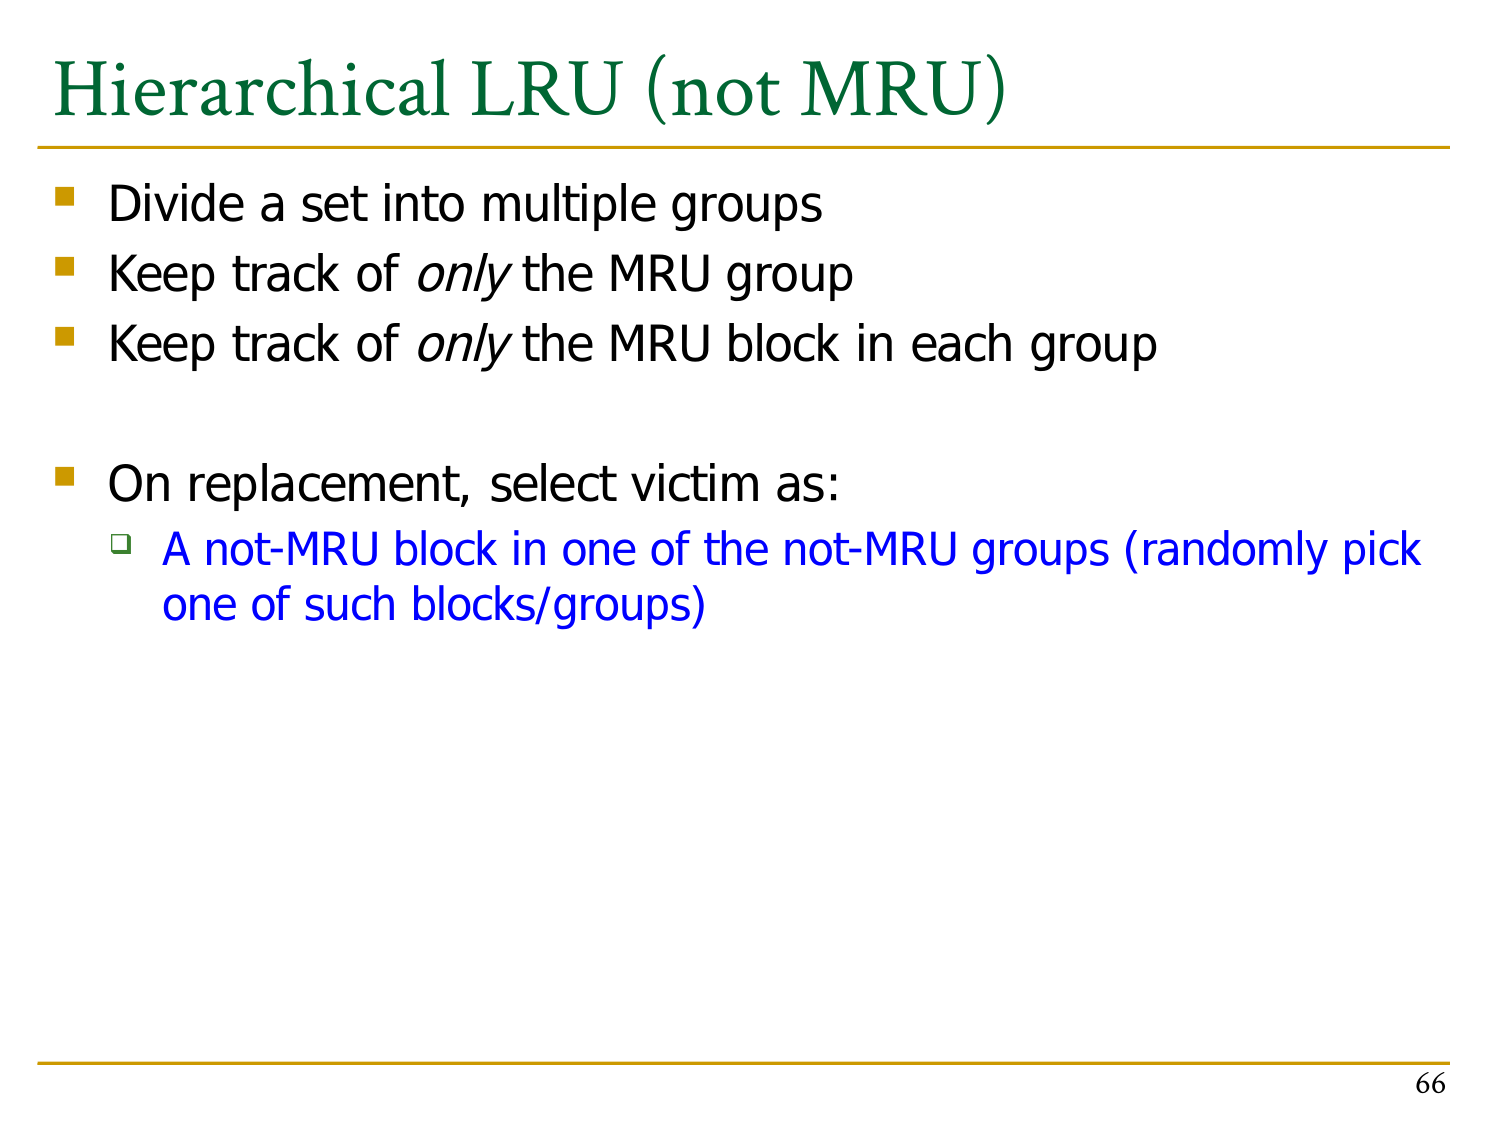

# Hierarchical LRU (not MRU)
Divide a set into multiple groups
Keep track of only the MRU group
Keep track of only the MRU block in each group

On replacement, select victim as:
A not-MRU block in one of the not-MRU groups (randomly pick one of such blocks/groups)

66